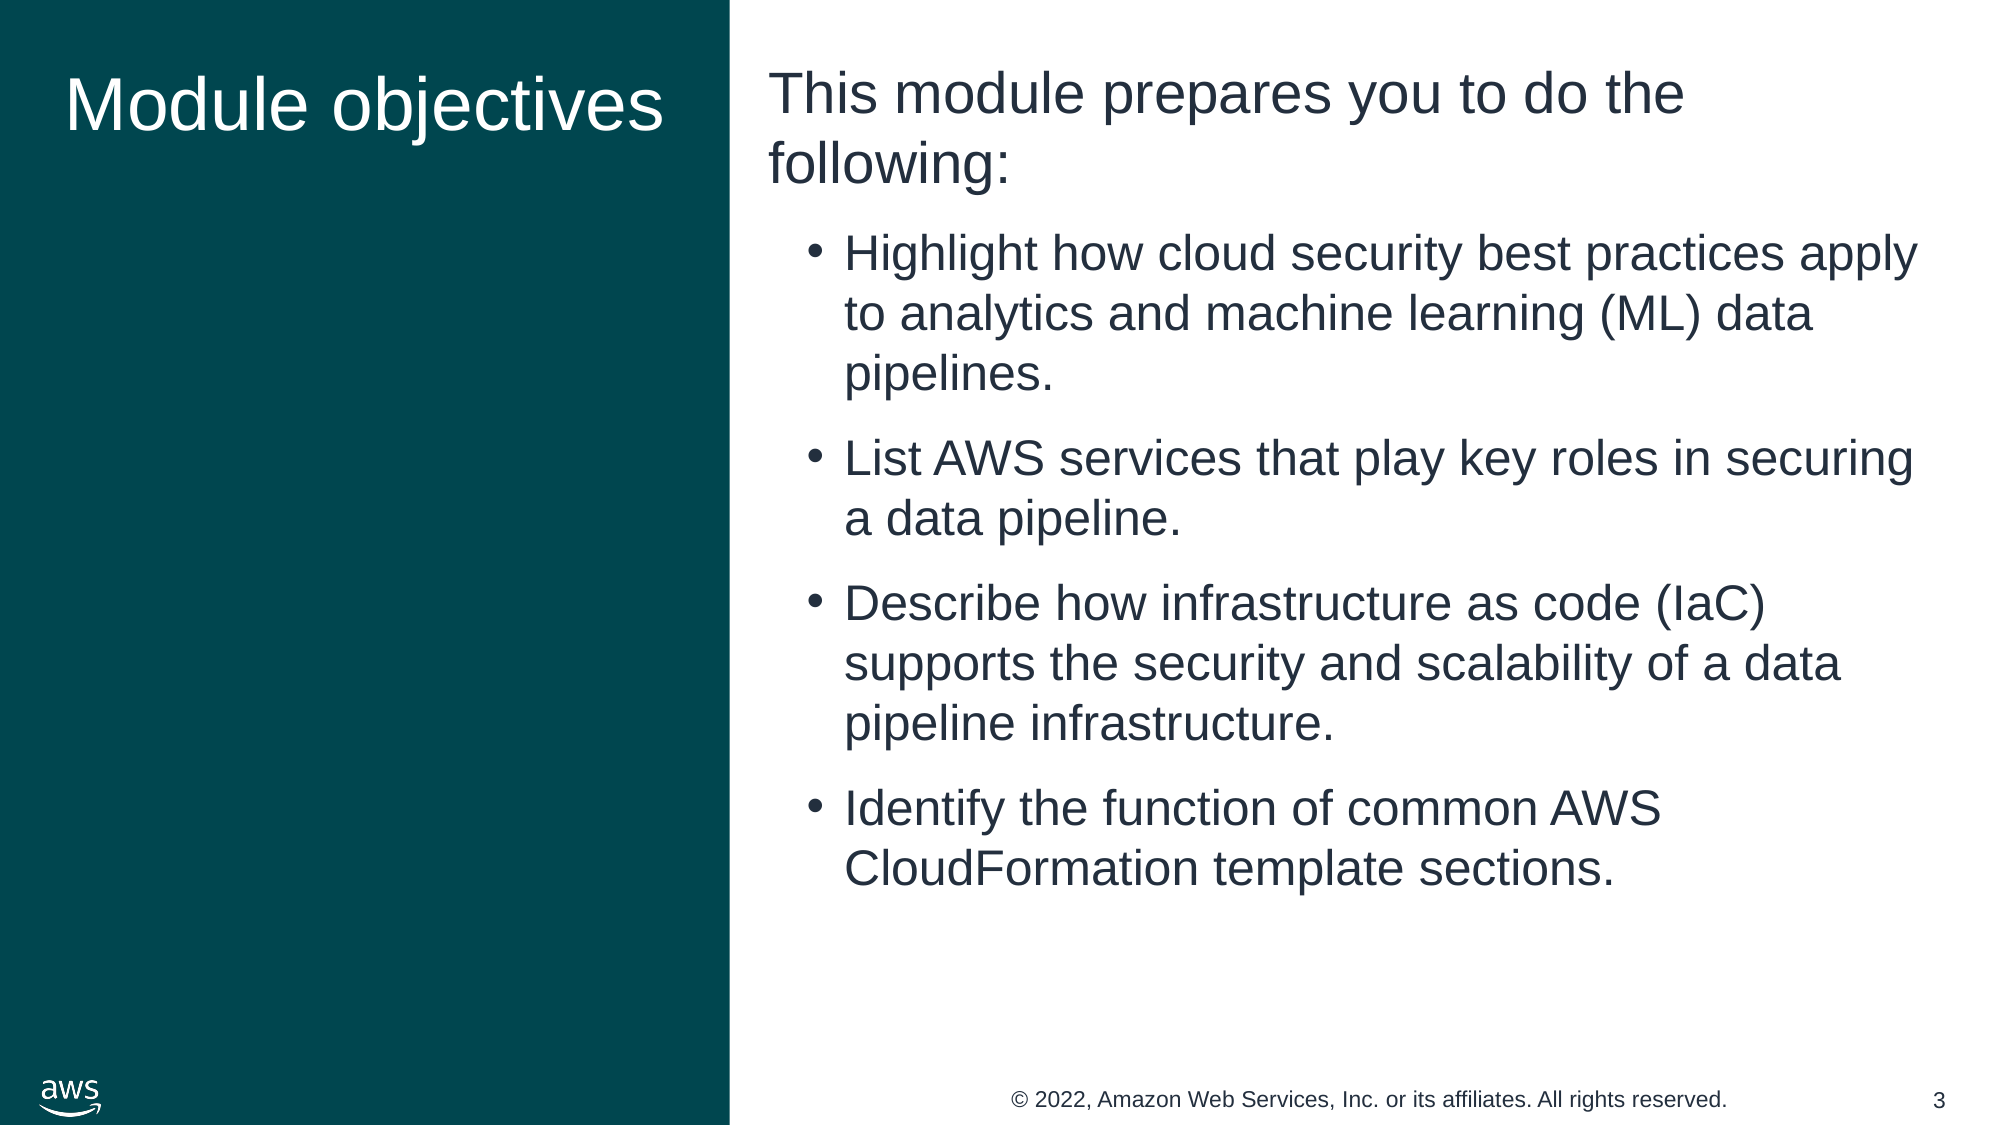

# Module objectives
This module prepares you to do the following:
Highlight how cloud security best practices apply to analytics and machine learning (ML) data pipelines.
List AWS services that play key roles in securing a data pipeline.
Describe how infrastructure as code (IaC) supports the security and scalability of a data pipeline infrastructure.
Identify the function of common AWS CloudFormation template sections.
3